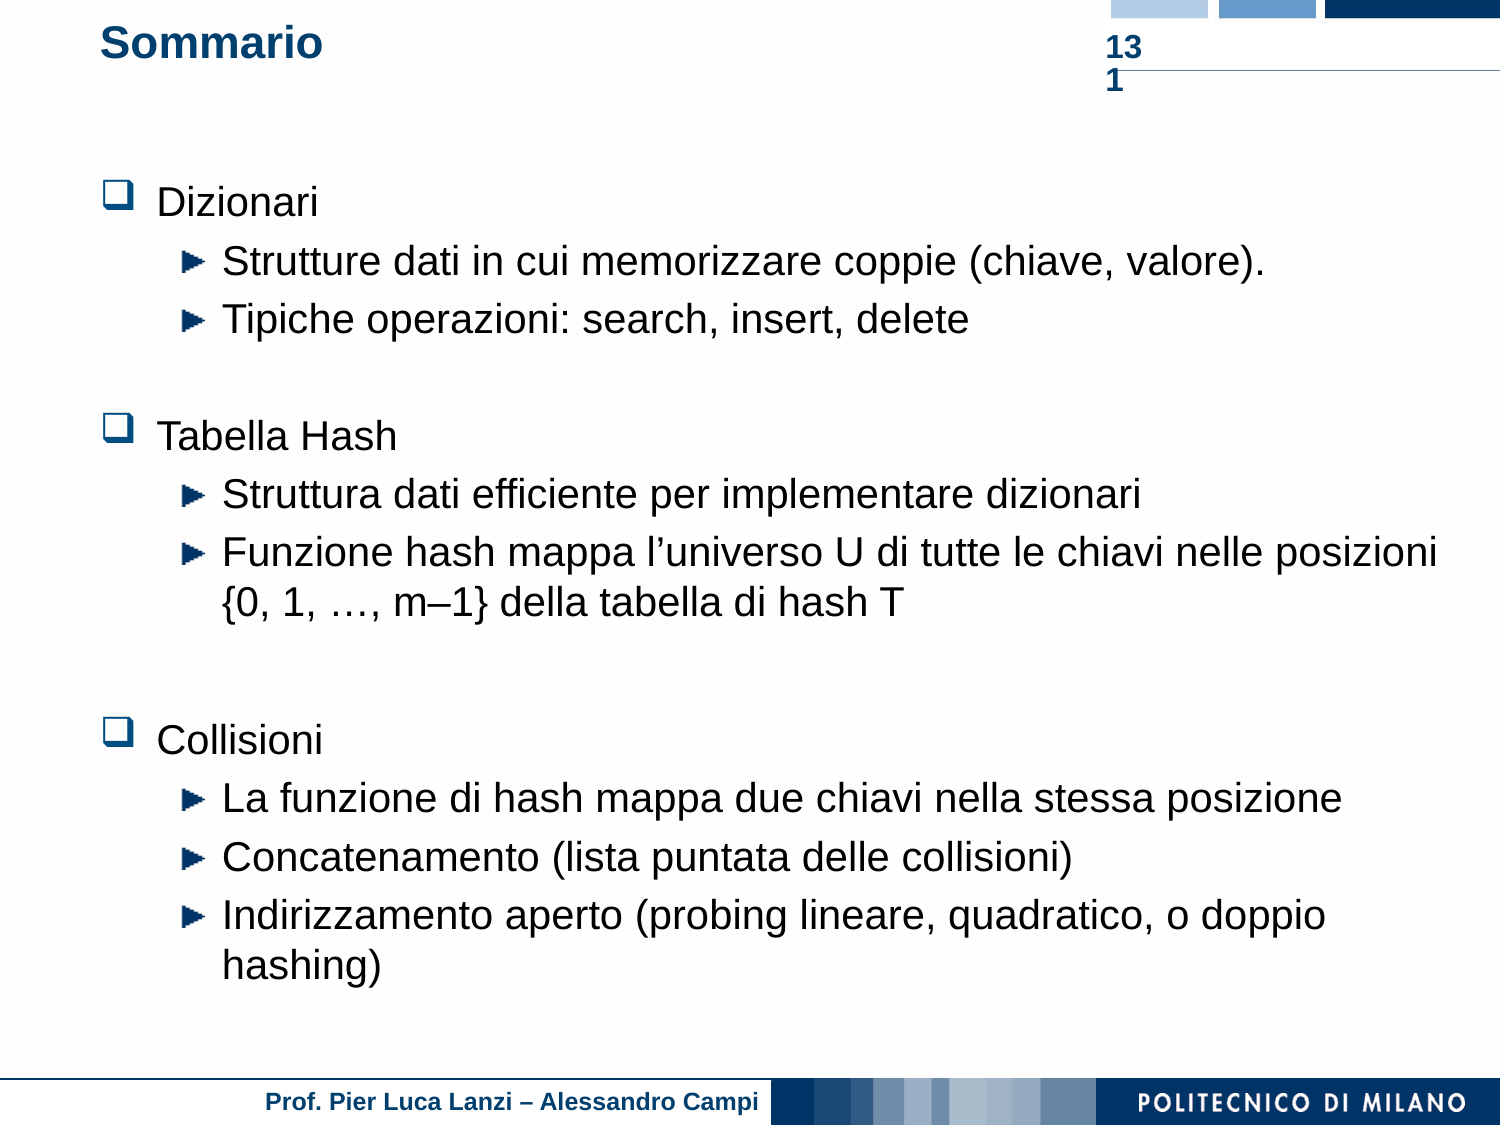

# Sommario
131
Dizionari
Strutture dati in cui memorizzare coppie (chiave, valore).
Tipiche operazioni: search, insert, delete

Tabella Hash
Struttura dati efficiente per implementare dizionari
Funzione hash mappa l’universo U di tutte le chiavi nelle posizioni {0, 1, …, m–1} della tabella di hash T

Collisioni
La funzione di hash mappa due chiavi nella stessa posizione
Concatenamento (lista puntata delle collisioni)
Indirizzamento aperto (probing lineare, quadratico, o doppio hashing)